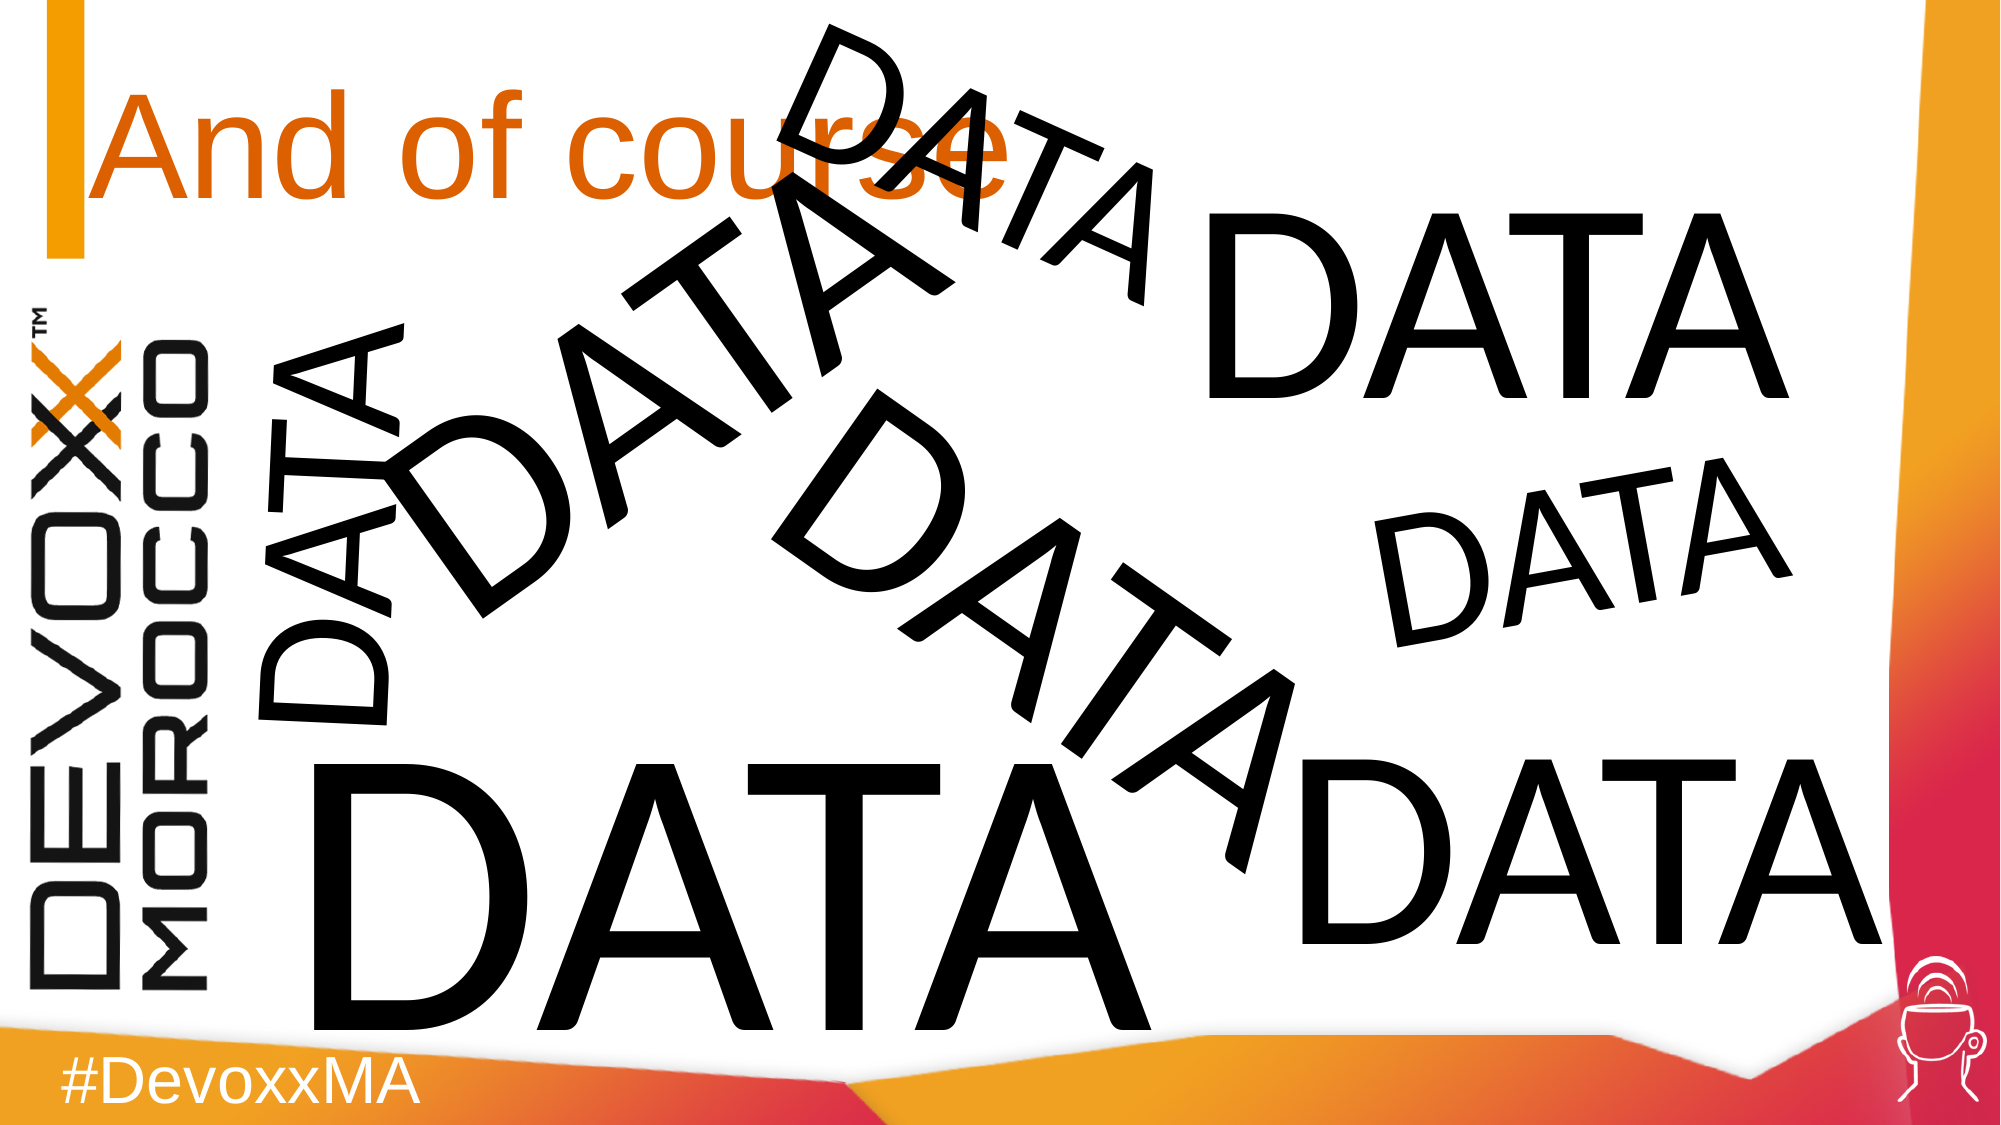

# And of course
DATA
DATA
DATA
DATA
DATA
DATA
DATA
DATA
#DevoxxMA